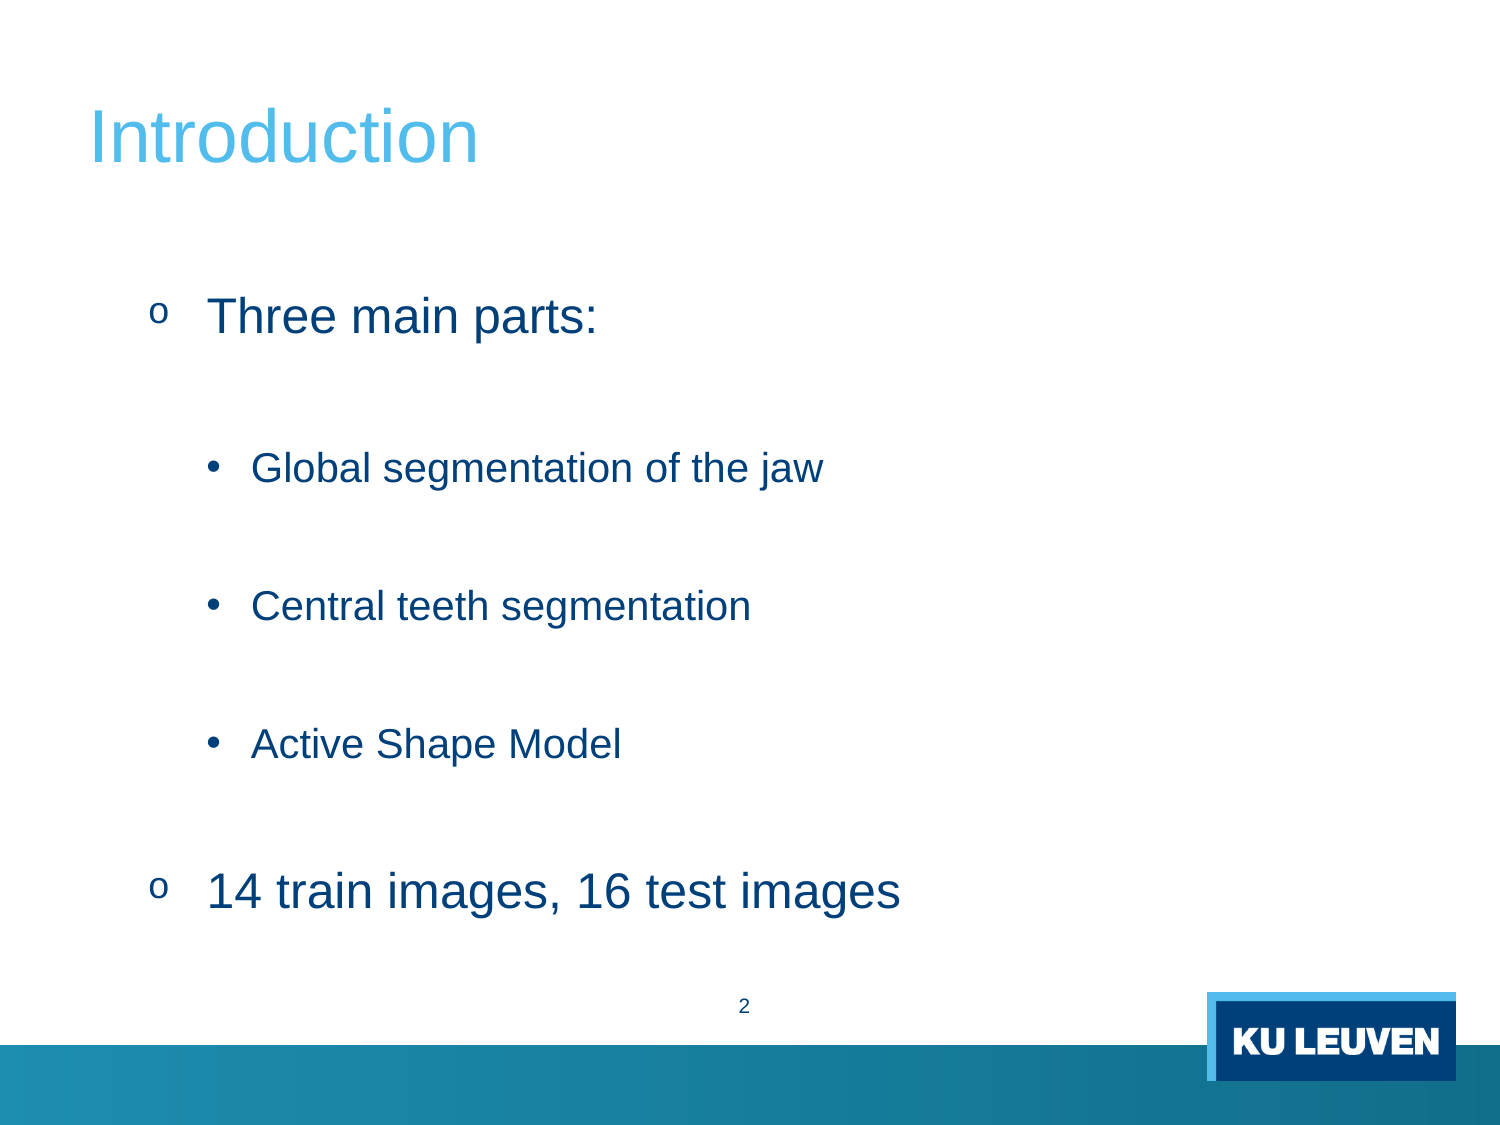

# Introduction

Three main parts:

Global segmentation of the jaw

Central teeth segmentation

Active Shape Model

14 train images, 16 test images
2